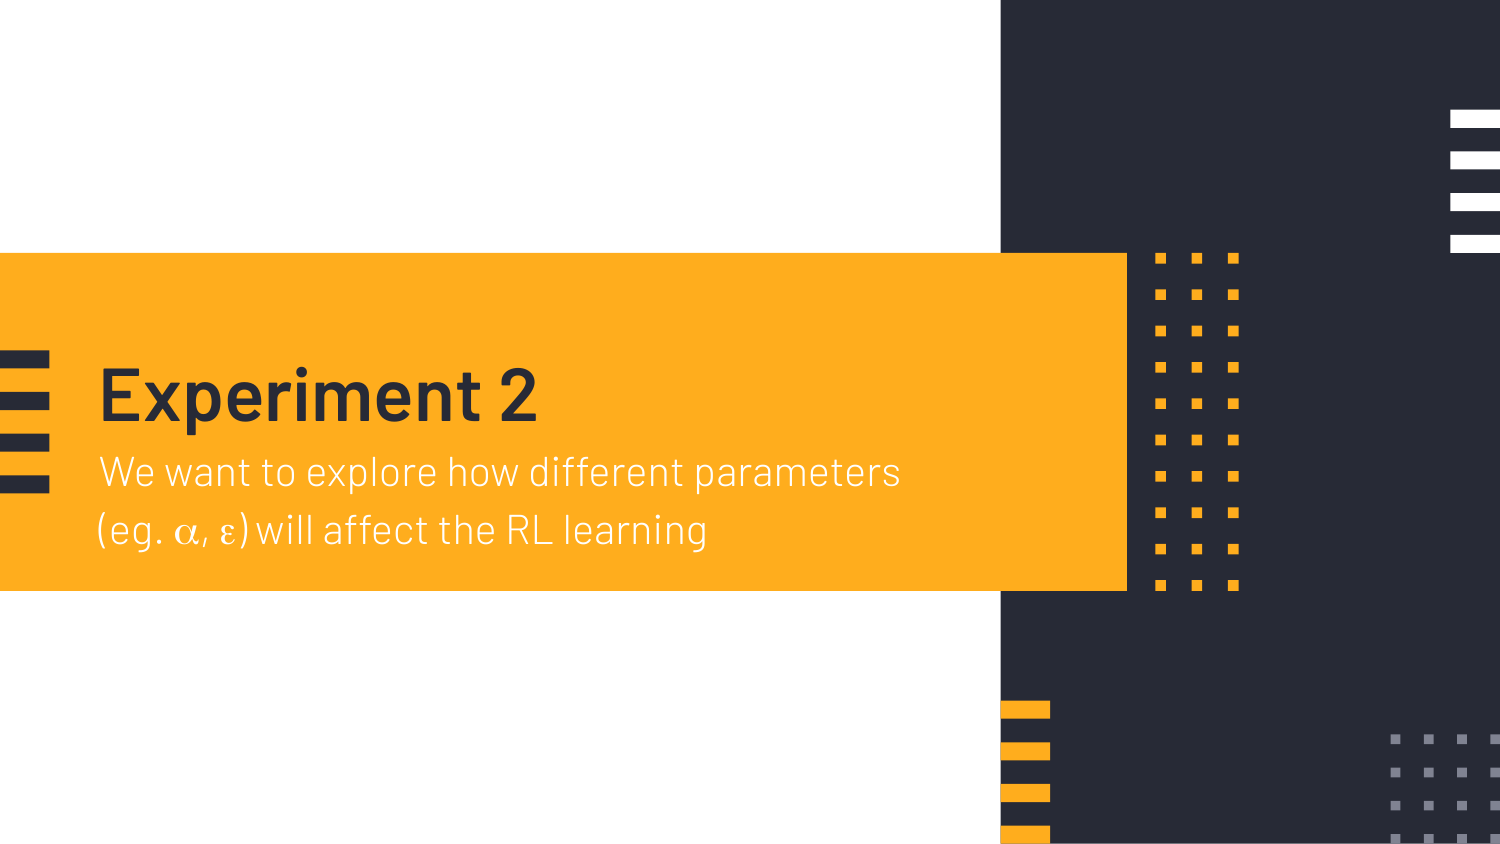

# Experiment 2
We want to explore how different parameters (eg. α, ε) will affect the RL learning